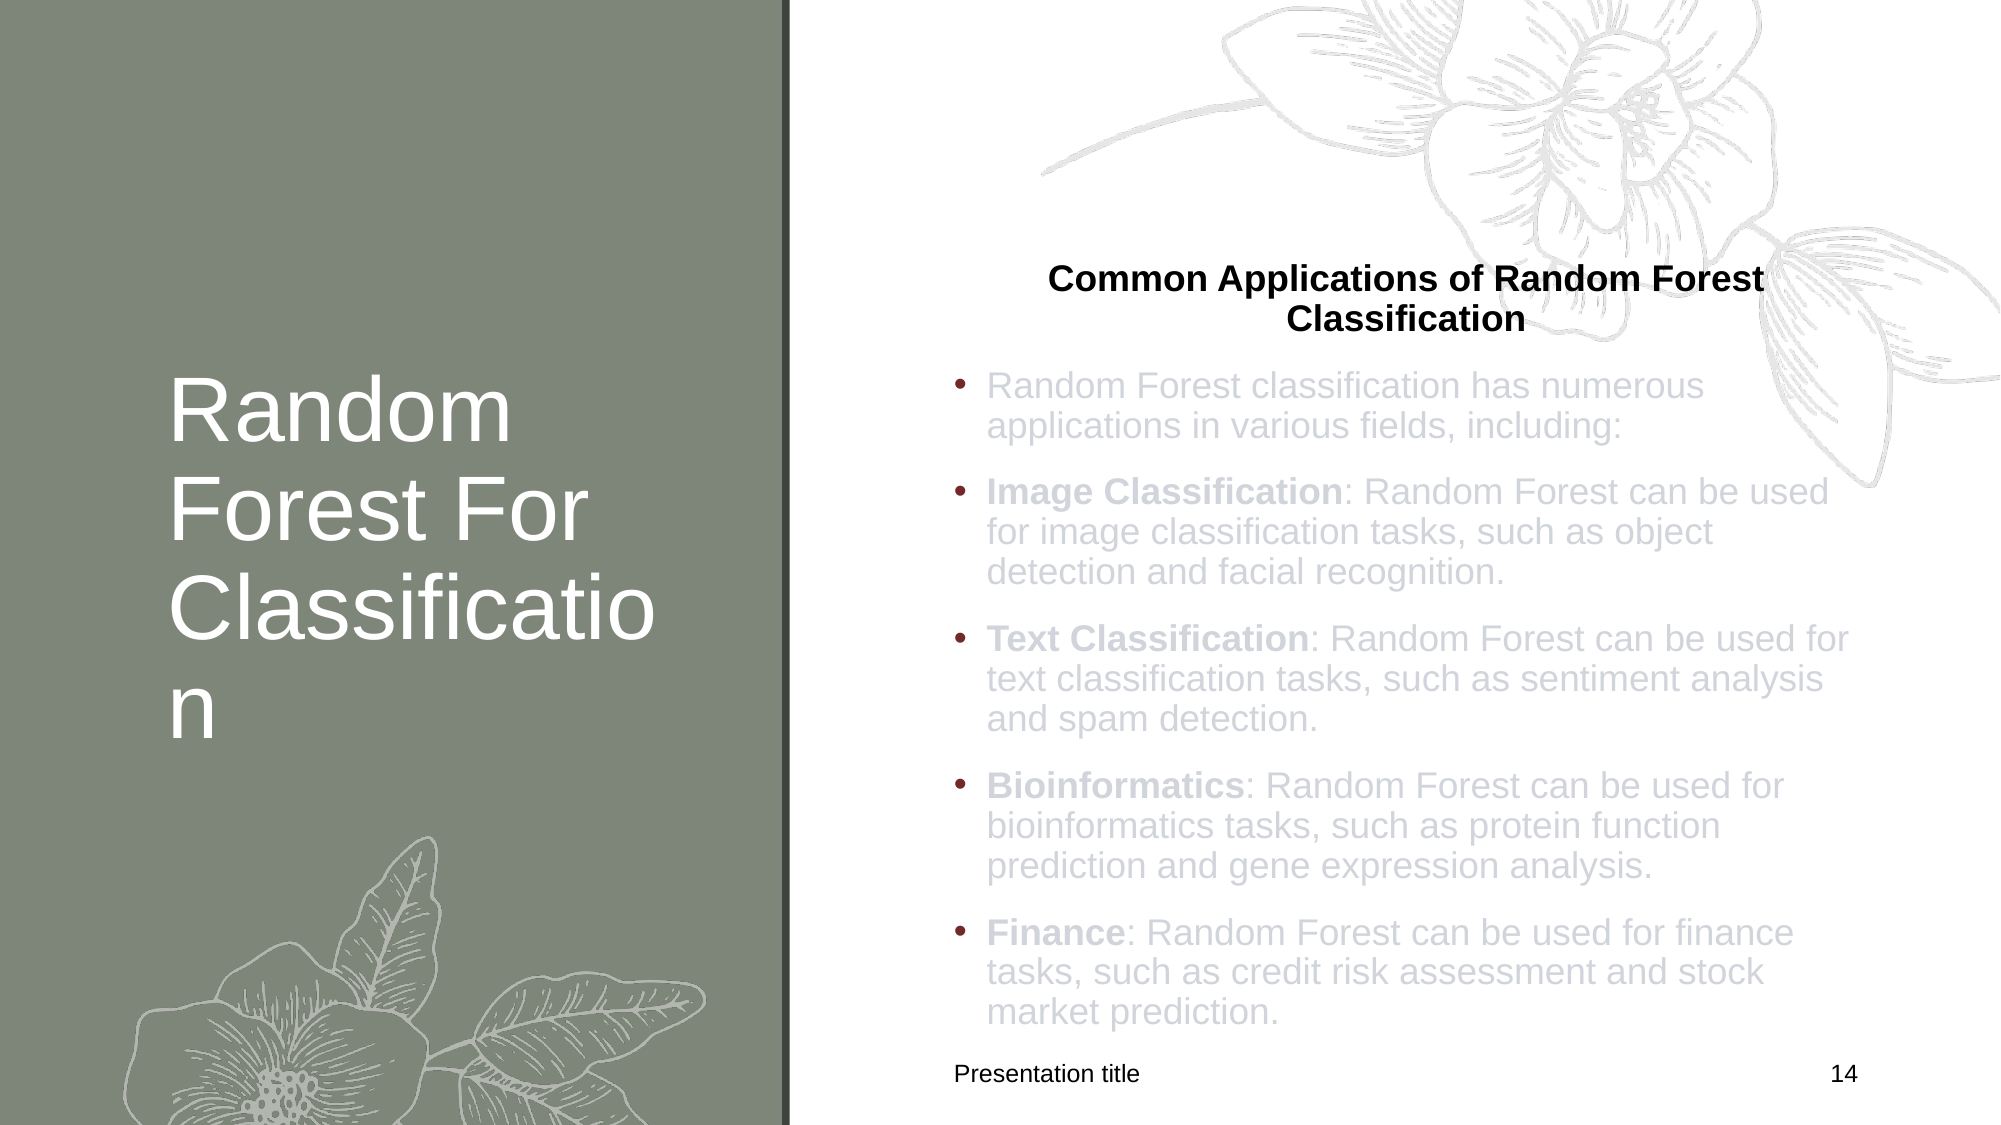

# Random Forest For Classification
Common Applications of Random Forest Classification
Random Forest classification has numerous applications in various fields, including:
Image Classification: Random Forest can be used for image classification tasks, such as object detection and facial recognition.
Text Classification: Random Forest can be used for text classification tasks, such as sentiment analysis and spam detection.
Bioinformatics: Random Forest can be used for bioinformatics tasks, such as protein function prediction and gene expression analysis.
Finance: Random Forest can be used for finance tasks, such as credit risk assessment and stock market prediction.

Presentation title
14